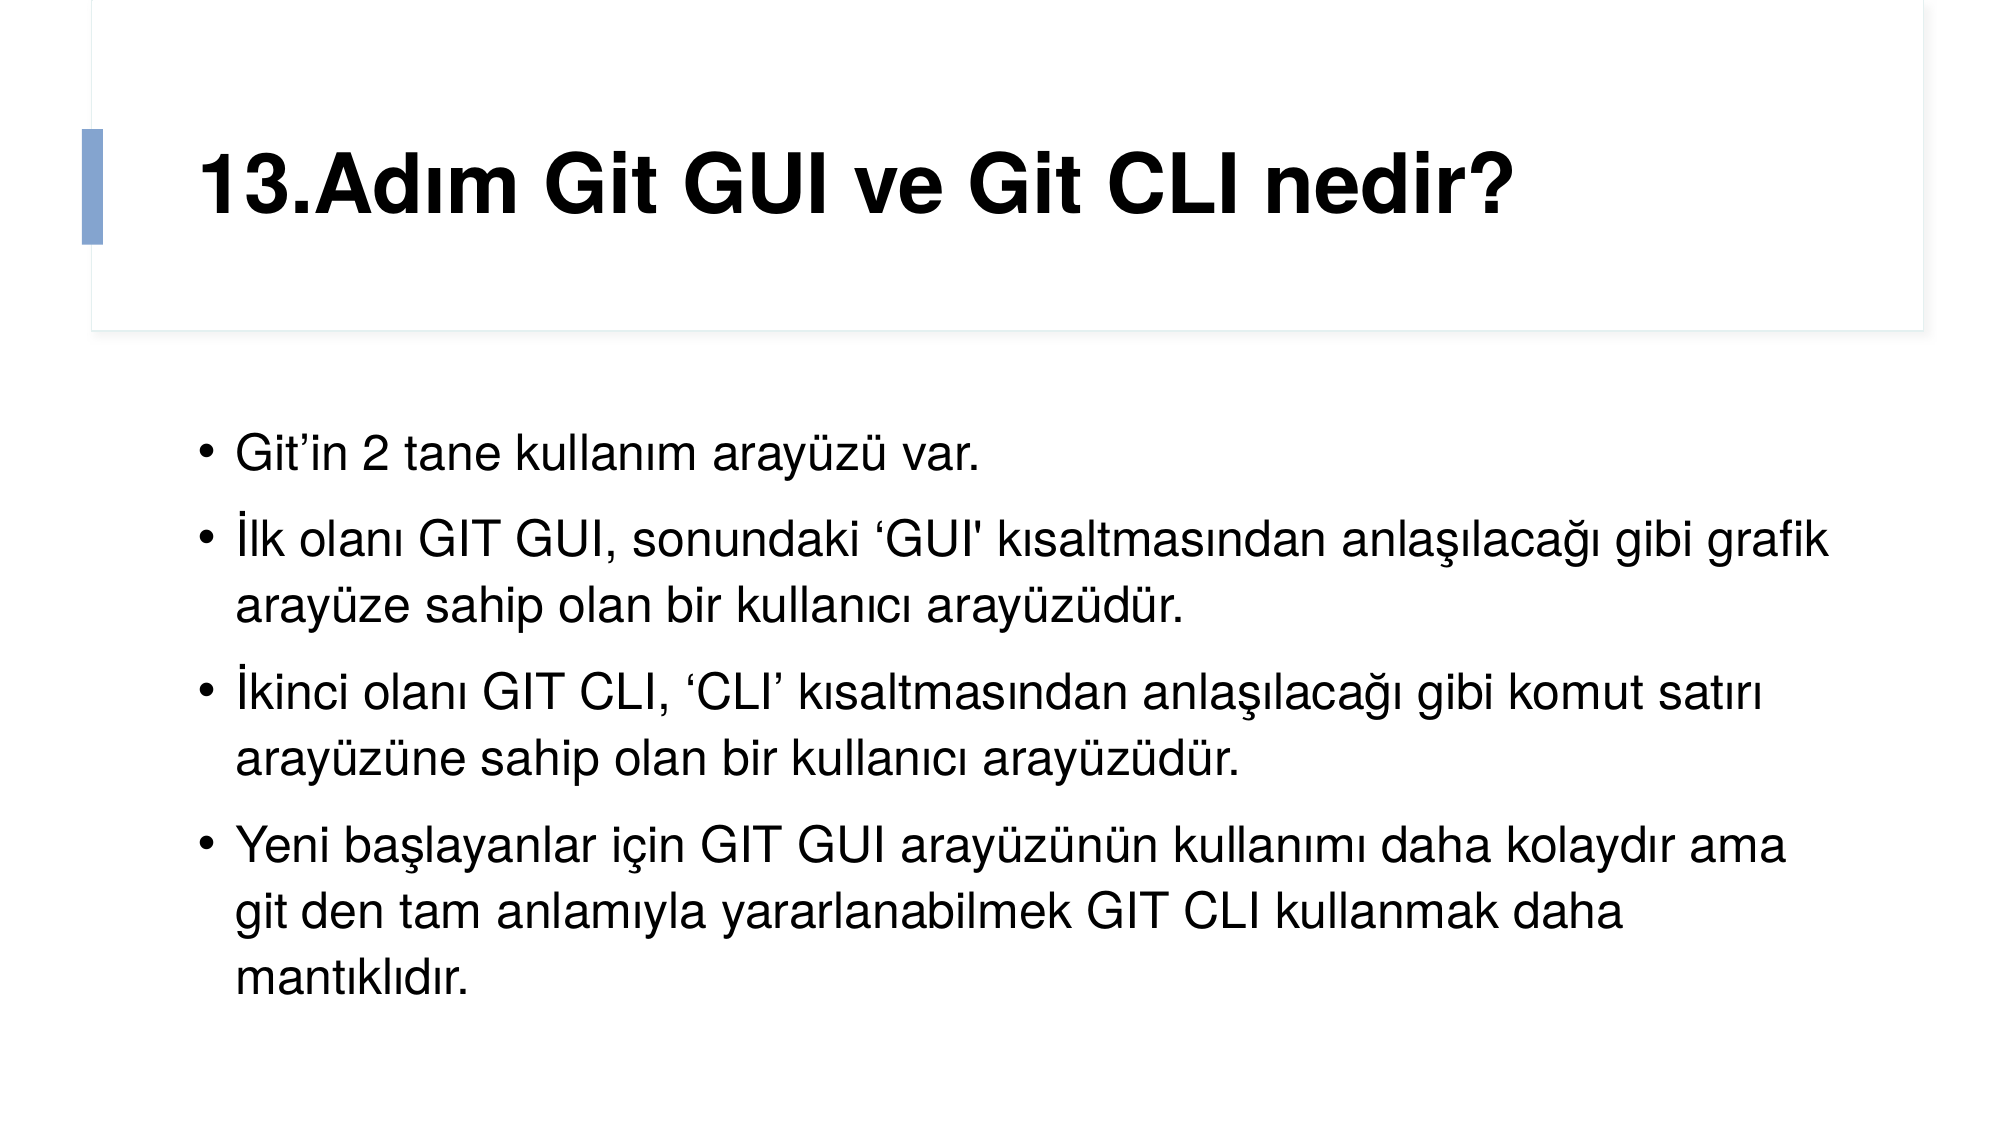

# 13.Adım Git GUI ve Git CLI nedir?
Git’in 2 tane kullanım arayüzü var.
İlk olanı GIT GUI, sonundaki ‘GUI' kısaltmasından anlaşılacağı gibi grafik arayüze sahip olan bir kullanıcı arayüzüdür.
İkinci olanı GIT CLI, ‘CLI’ kısaltmasından anlaşılacağı gibi komut satırı arayüzüne sahip olan bir kullanıcı arayüzüdür.
Yeni başlayanlar için GIT GUI arayüzünün kullanımı daha kolaydır ama git den tam anlamıyla yararlanabilmek GIT CLI kullanmak daha mantıklıdır.